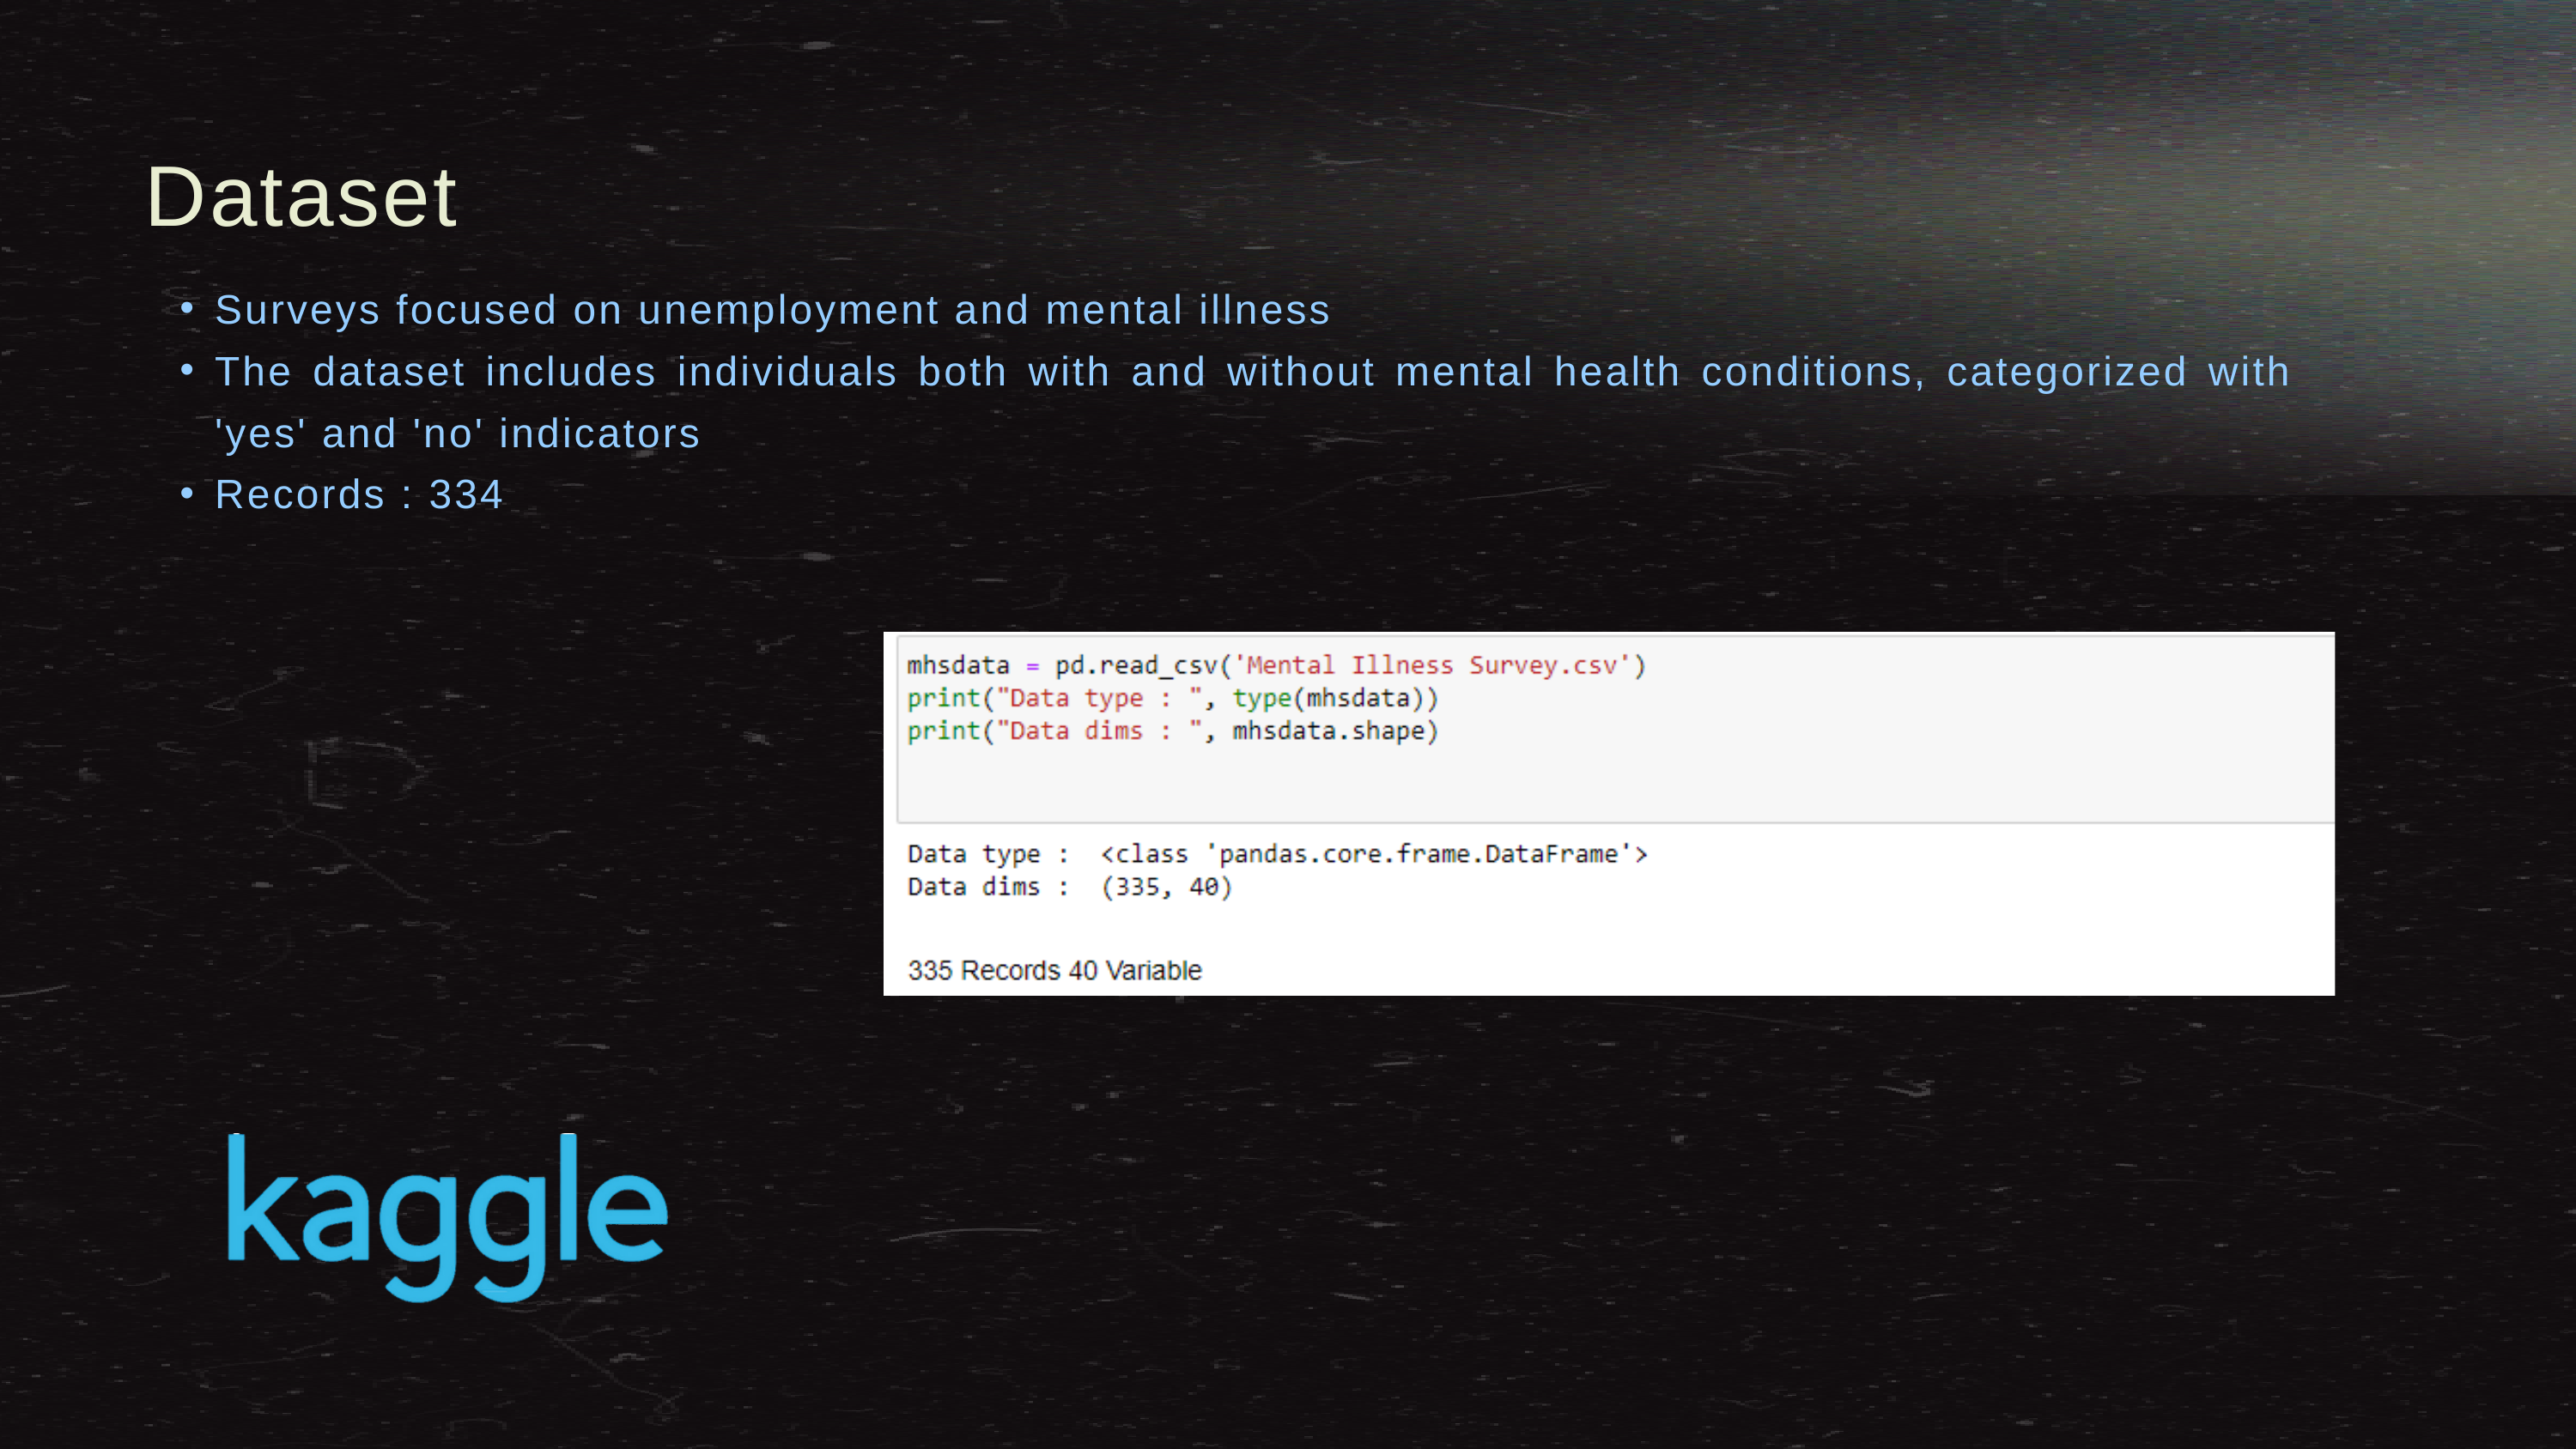

Dataset
Surveys focused on unemployment and mental illness
The dataset includes individuals both with and without mental health conditions, categorized with 'yes' and 'no' indicators
Records : 334